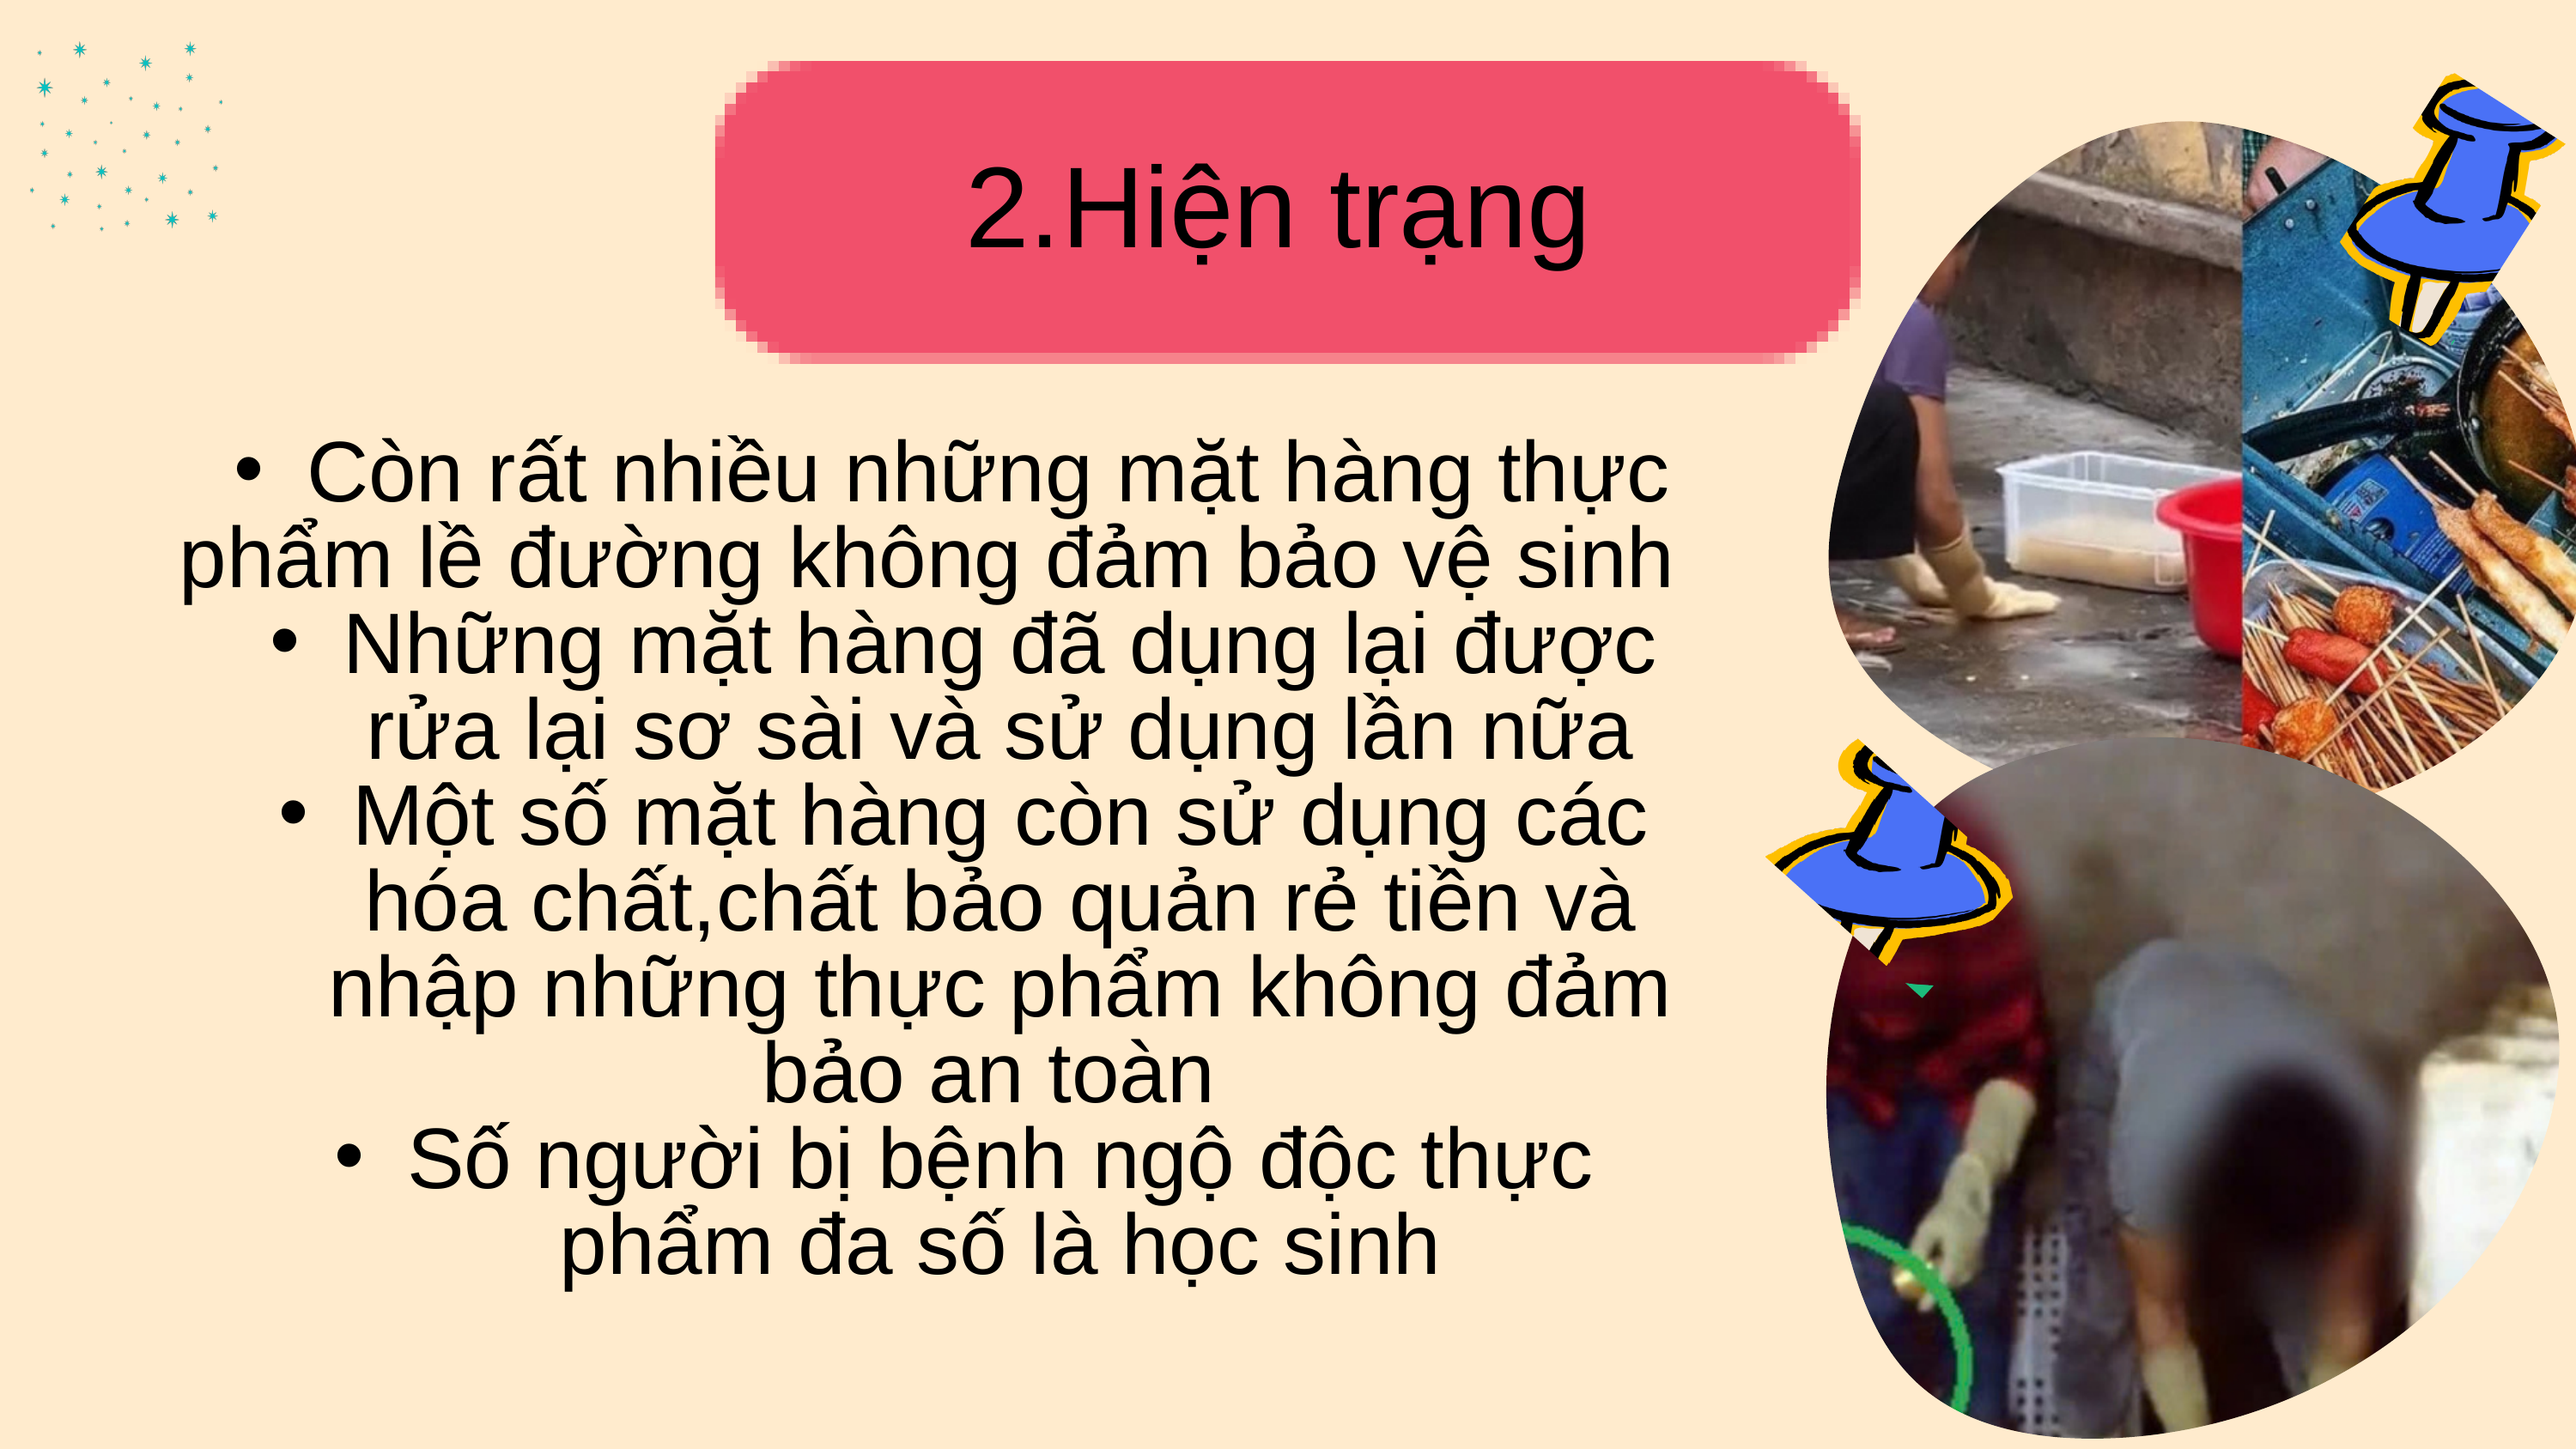

2.Hiện trạng
Còn rất nhiều những mặt hàng thực
phẩm lề đường không đảm bảo vệ sinh
Những mặt hàng đã dụng lại được rửa lại sơ sài và sử dụng lần nữa
Một số mặt hàng còn sử dụng các hóa chất,chất bảo quản rẻ tiền và nhập những thực phẩm không đảm bảo an toàn
Số người bị bệnh ngộ độc thực phẩm đa số là học sinh